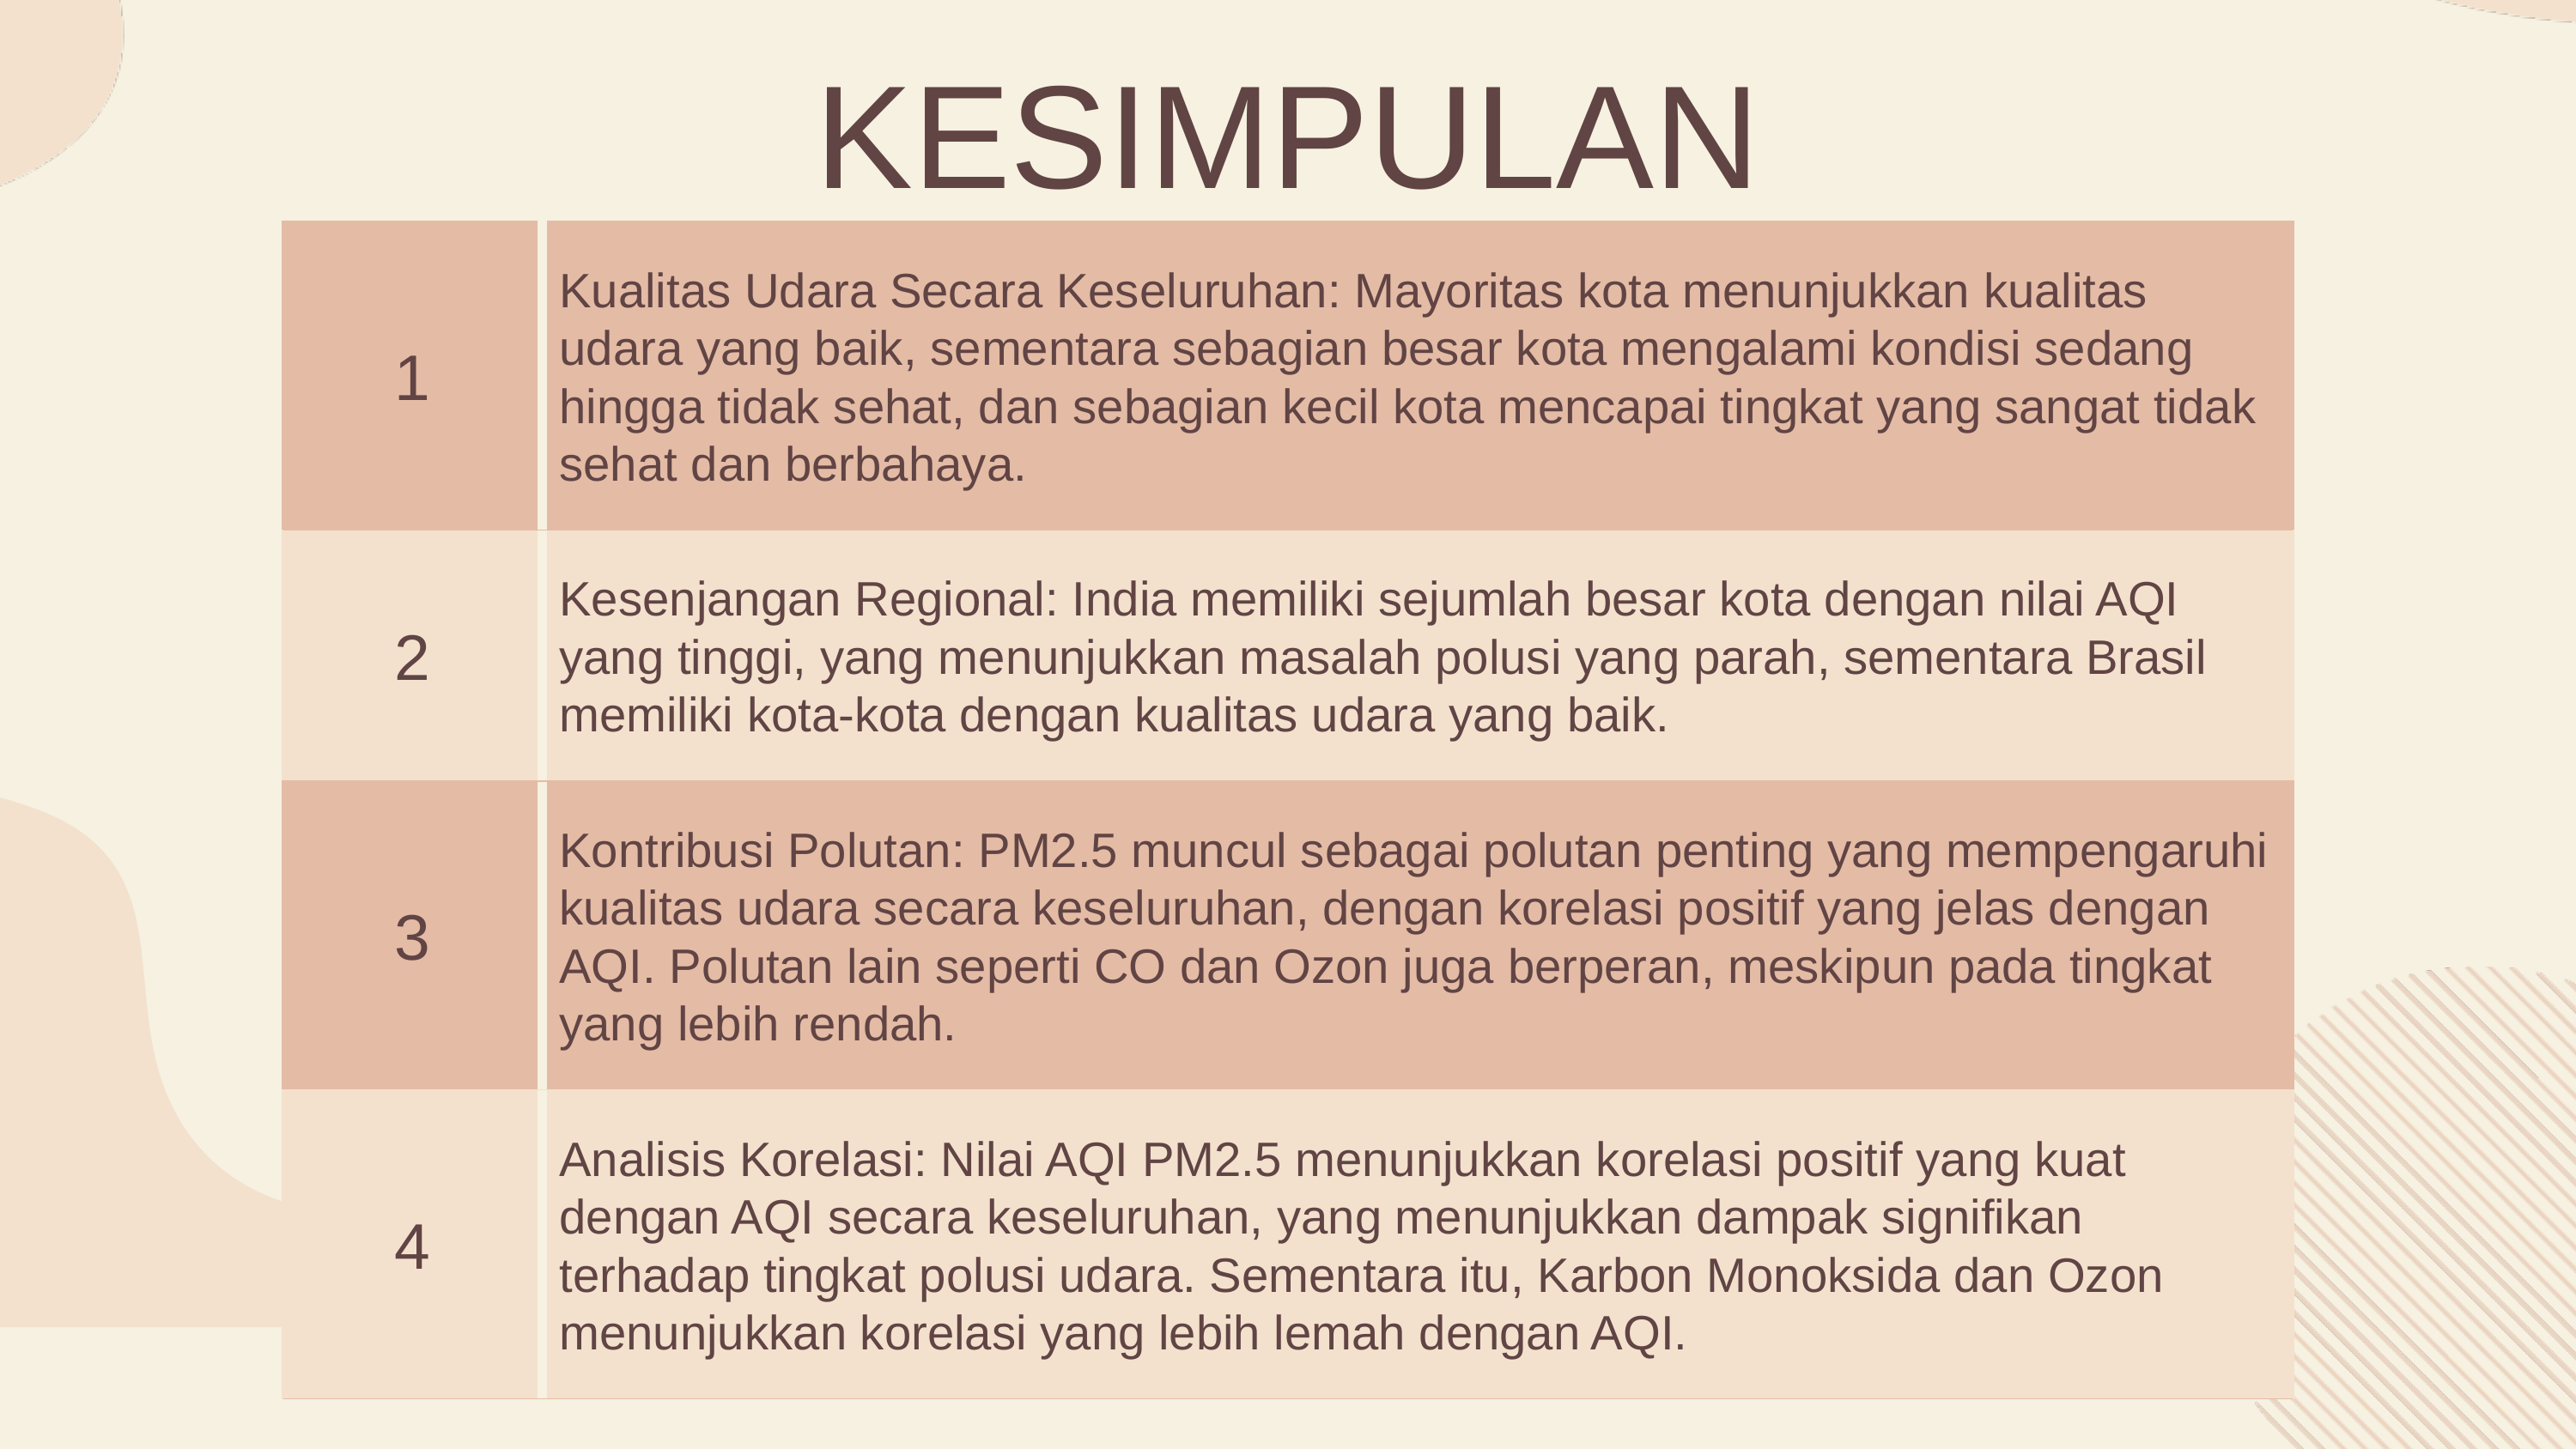

KESIMPULAN
| 1 | Kualitas Udara Secara Keseluruhan: Mayoritas kota menunjukkan kualitas udara yang baik, sementara sebagian besar kota mengalami kondisi sedang hingga tidak sehat, dan sebagian kecil kota mencapai tingkat yang sangat tidak sehat dan berbahaya. |
| --- | --- |
| 2 | Kesenjangan Regional: India memiliki sejumlah besar kota dengan nilai AQI yang tinggi, yang menunjukkan masalah polusi yang parah, sementara Brasil memiliki kota-kota dengan kualitas udara yang baik. |
| 3 | Kontribusi Polutan: PM2.5 muncul sebagai polutan penting yang mempengaruhi kualitas udara secara keseluruhan, dengan korelasi positif yang jelas dengan AQI. Polutan lain seperti CO dan Ozon juga berperan, meskipun pada tingkat yang lebih rendah. |
| 4 | Analisis Korelasi: Nilai AQI PM2.5 menunjukkan korelasi positif yang kuat dengan AQI secara keseluruhan, yang menunjukkan dampak signifikan terhadap tingkat polusi udara. Sementara itu, Karbon Monoksida dan Ozon menunjukkan korelasi yang lebih lemah dengan AQI. |